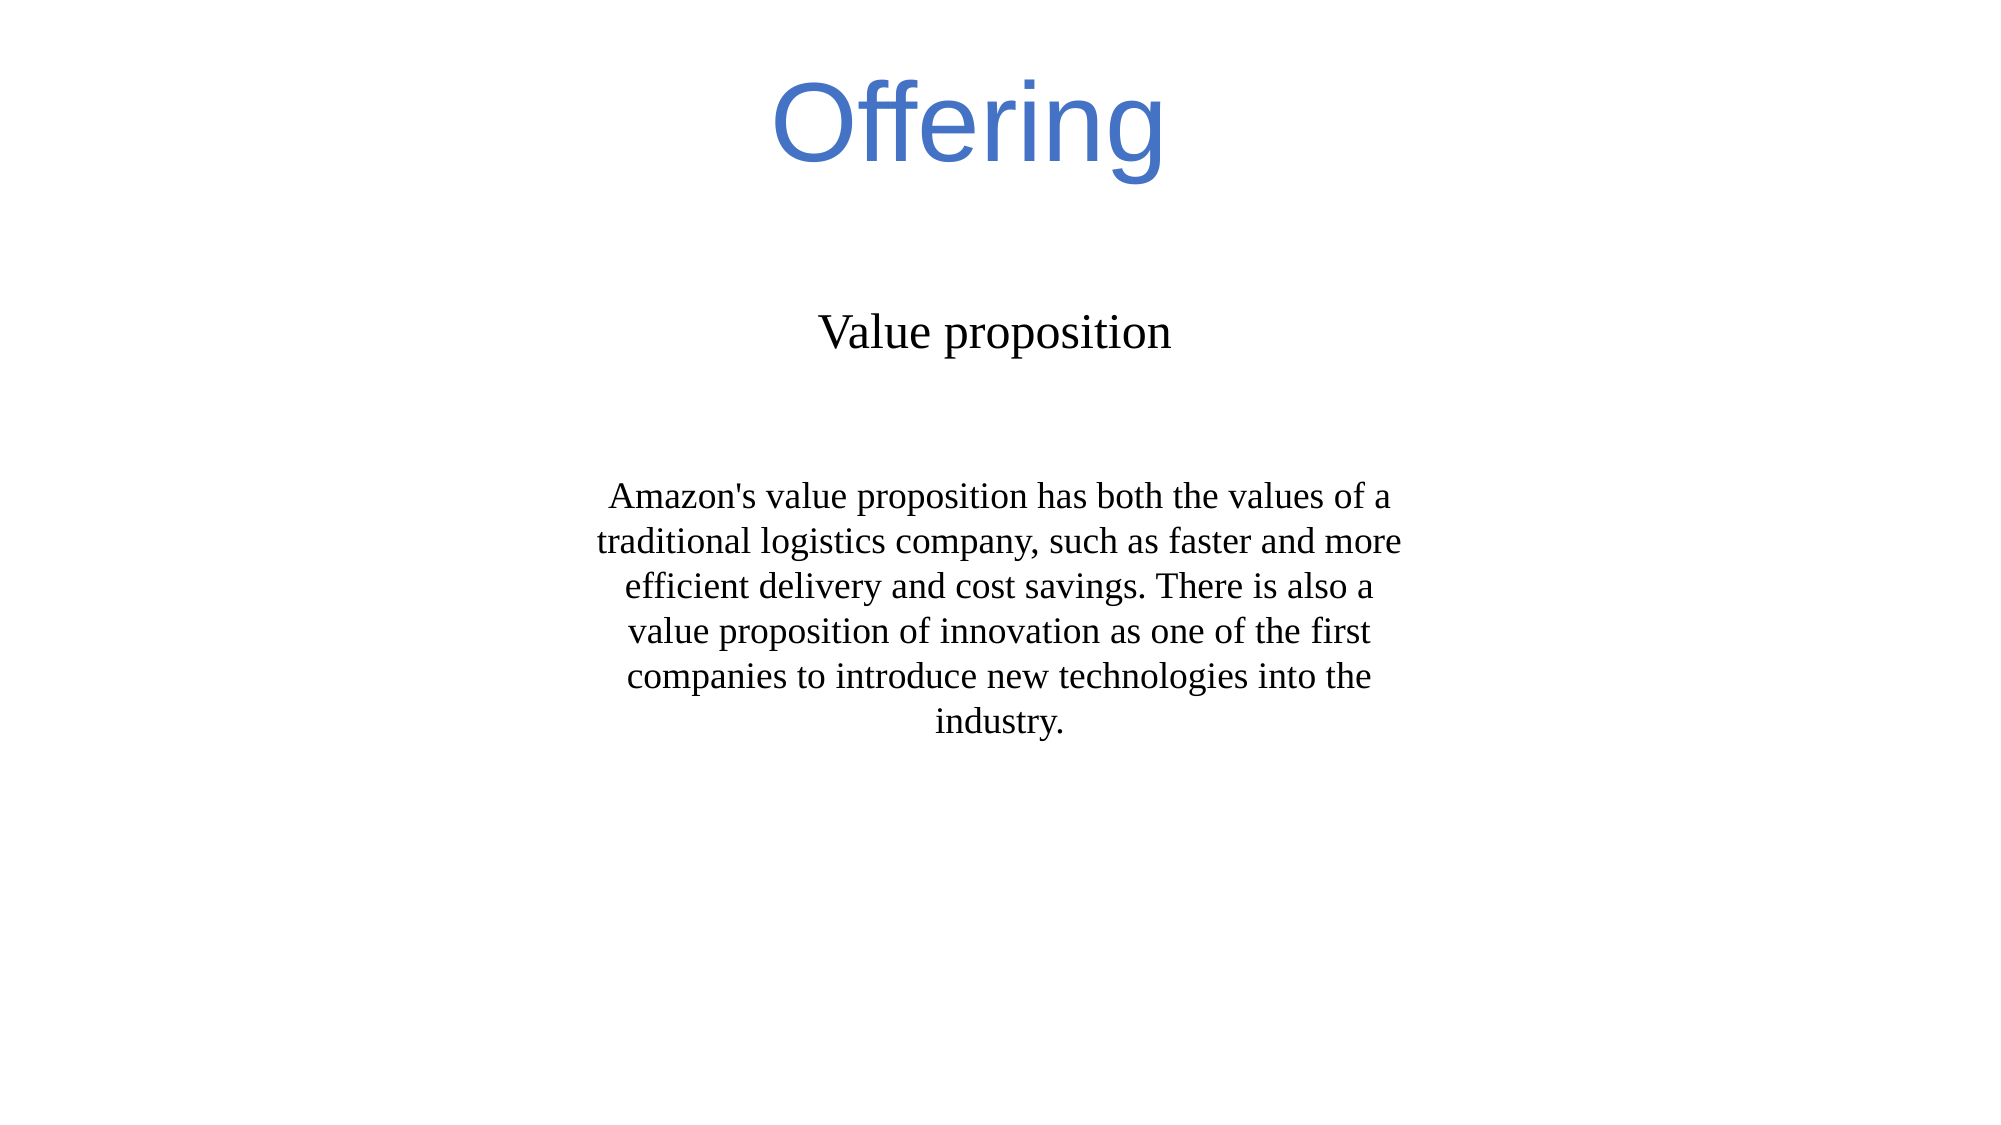

Offering

 Value proposition
Amazon's value proposition has both the values of a traditional logistics company, such as faster and more efficient delivery and cost savings. There is also a value proposition of innovation as one of the first companies to introduce new technologies into the industry.